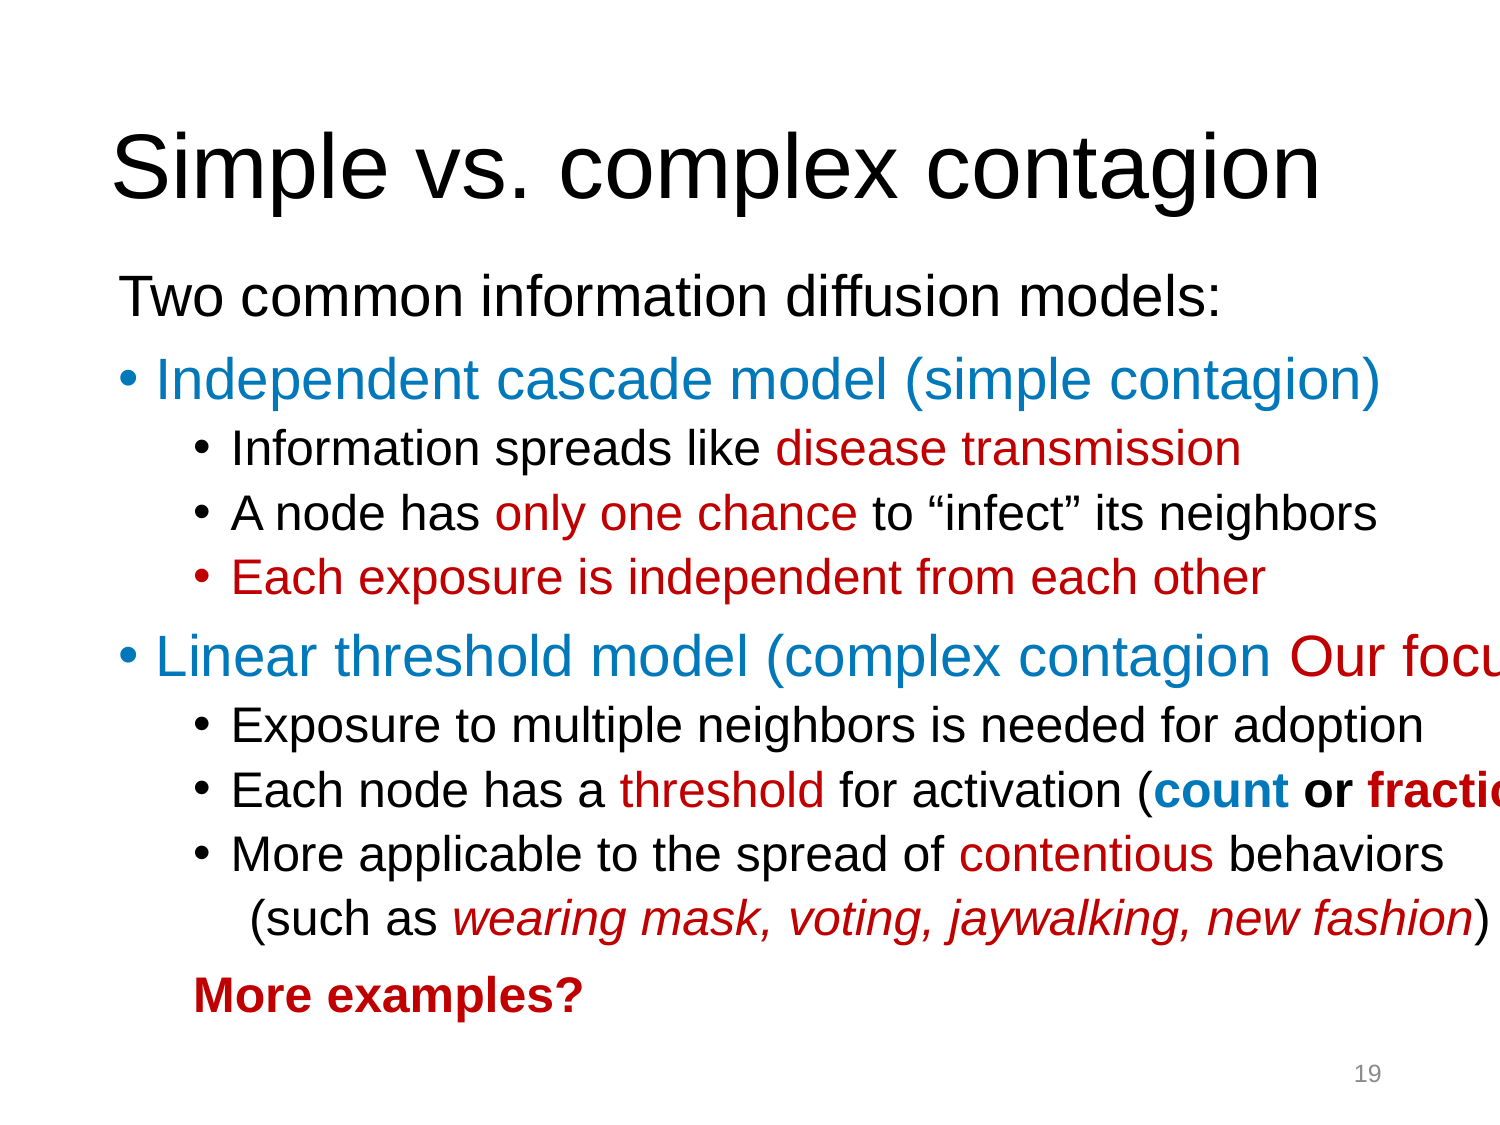

# Simple vs. complex contagion
Two common information diffusion models:
Independent cascade model (simple contagion)
Information spreads like disease transmission
A node has only one chance to “infect” its neighbors
Each exposure is independent from each other
Linear threshold model (complex contagion Our focus!)
Exposure to multiple neighbors is needed for adoption
Each node has a threshold for activation (count or fraction)
More applicable to the spread of contentious behaviors
    (such as wearing mask, voting, jaywalking, new fashion)
More examples?
19